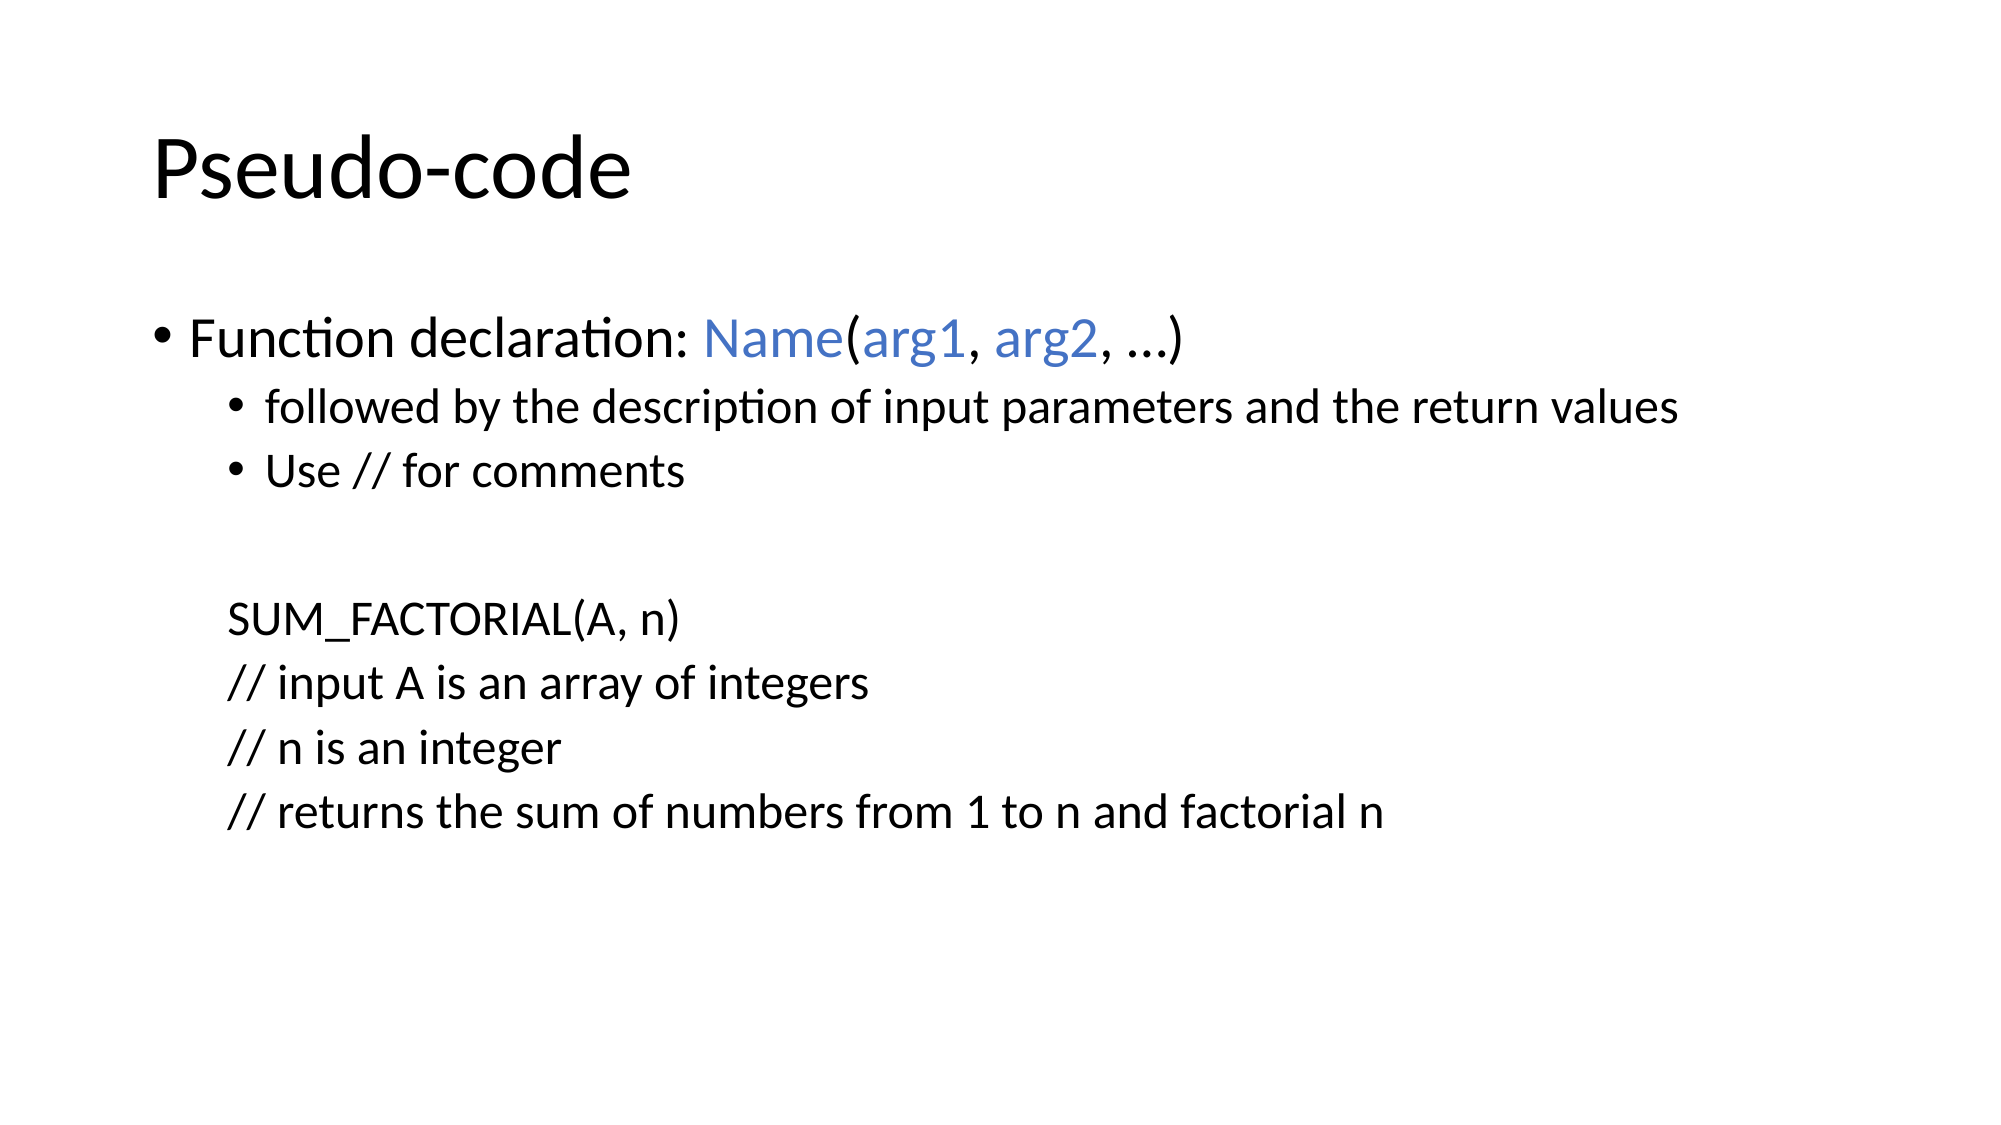

# Pseudo-code
Function declaration: Name(arg1, arg2, …)
followed by the description of input parameters and the return values
Use // for comments

SUM_FACTORIAL(A, n)
// input A is an array of integers
// n is an integer
// returns the sum of numbers from 1 to n and factorial n